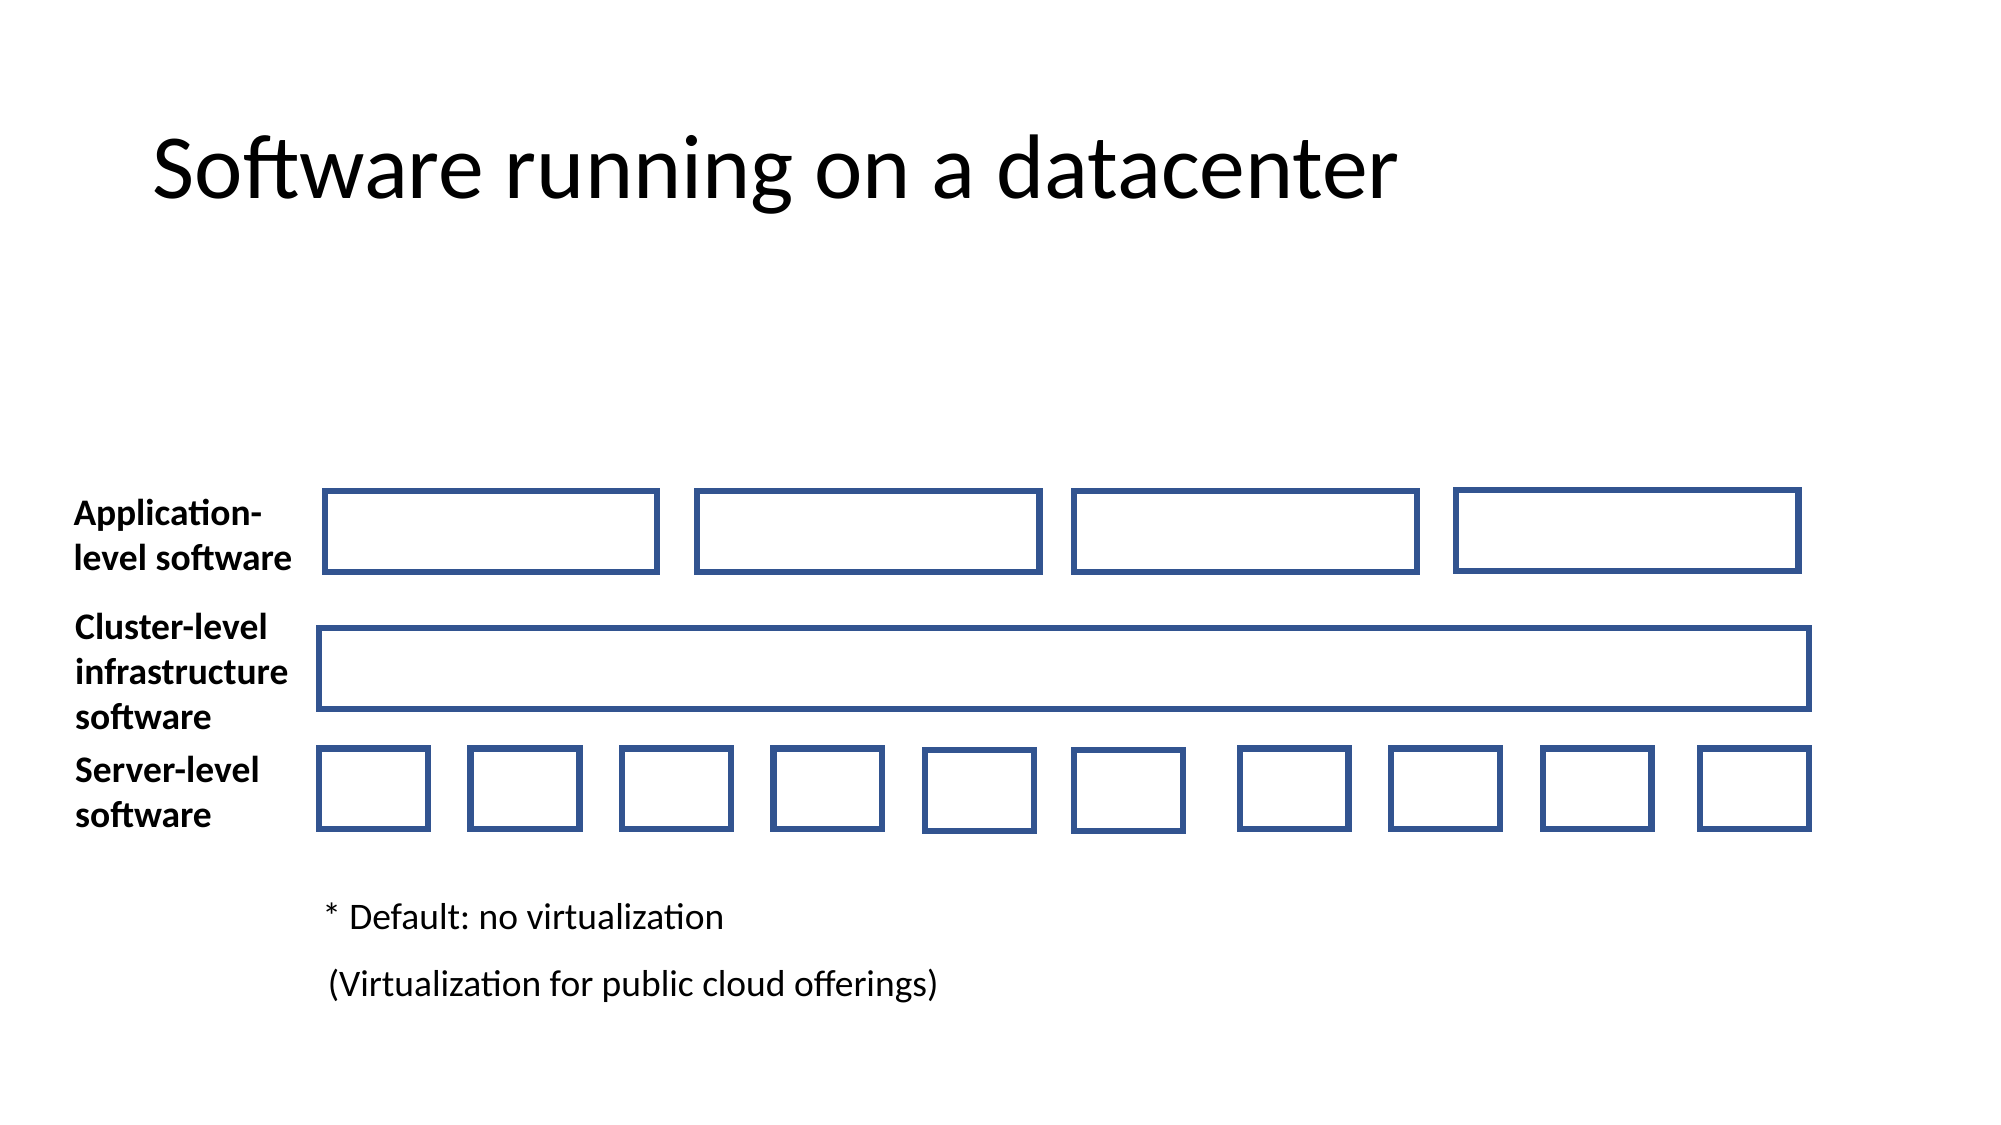

# Software running on a datacenter

Application-level software

Cluster-level infrastructure software

Server-level software

* Default: no virtualization
(Virtualization for public cloud offerings)